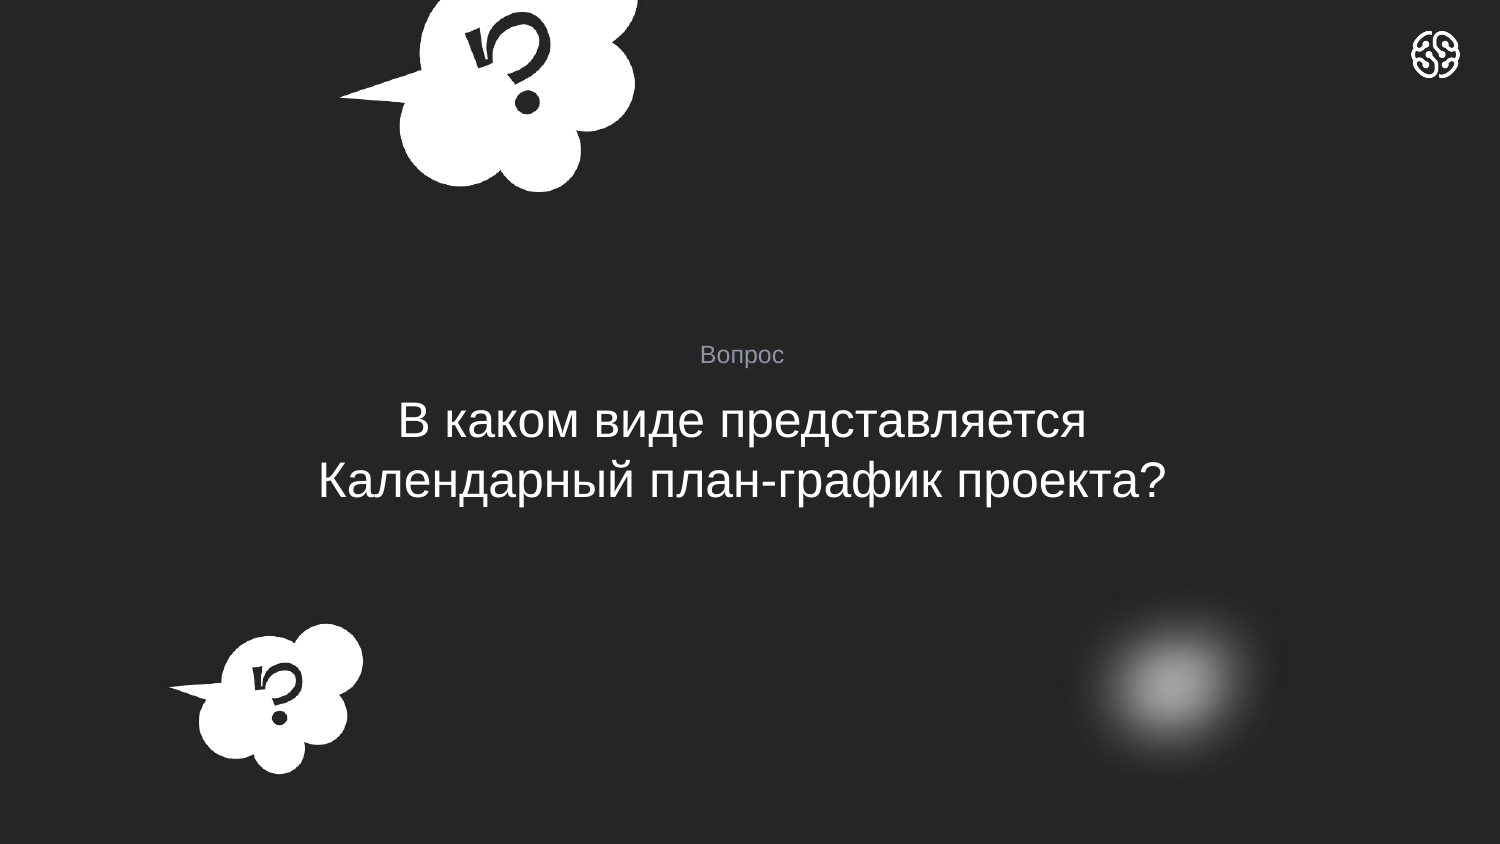

Вопрос
# В каком виде представляется Календарный план-график проекта?